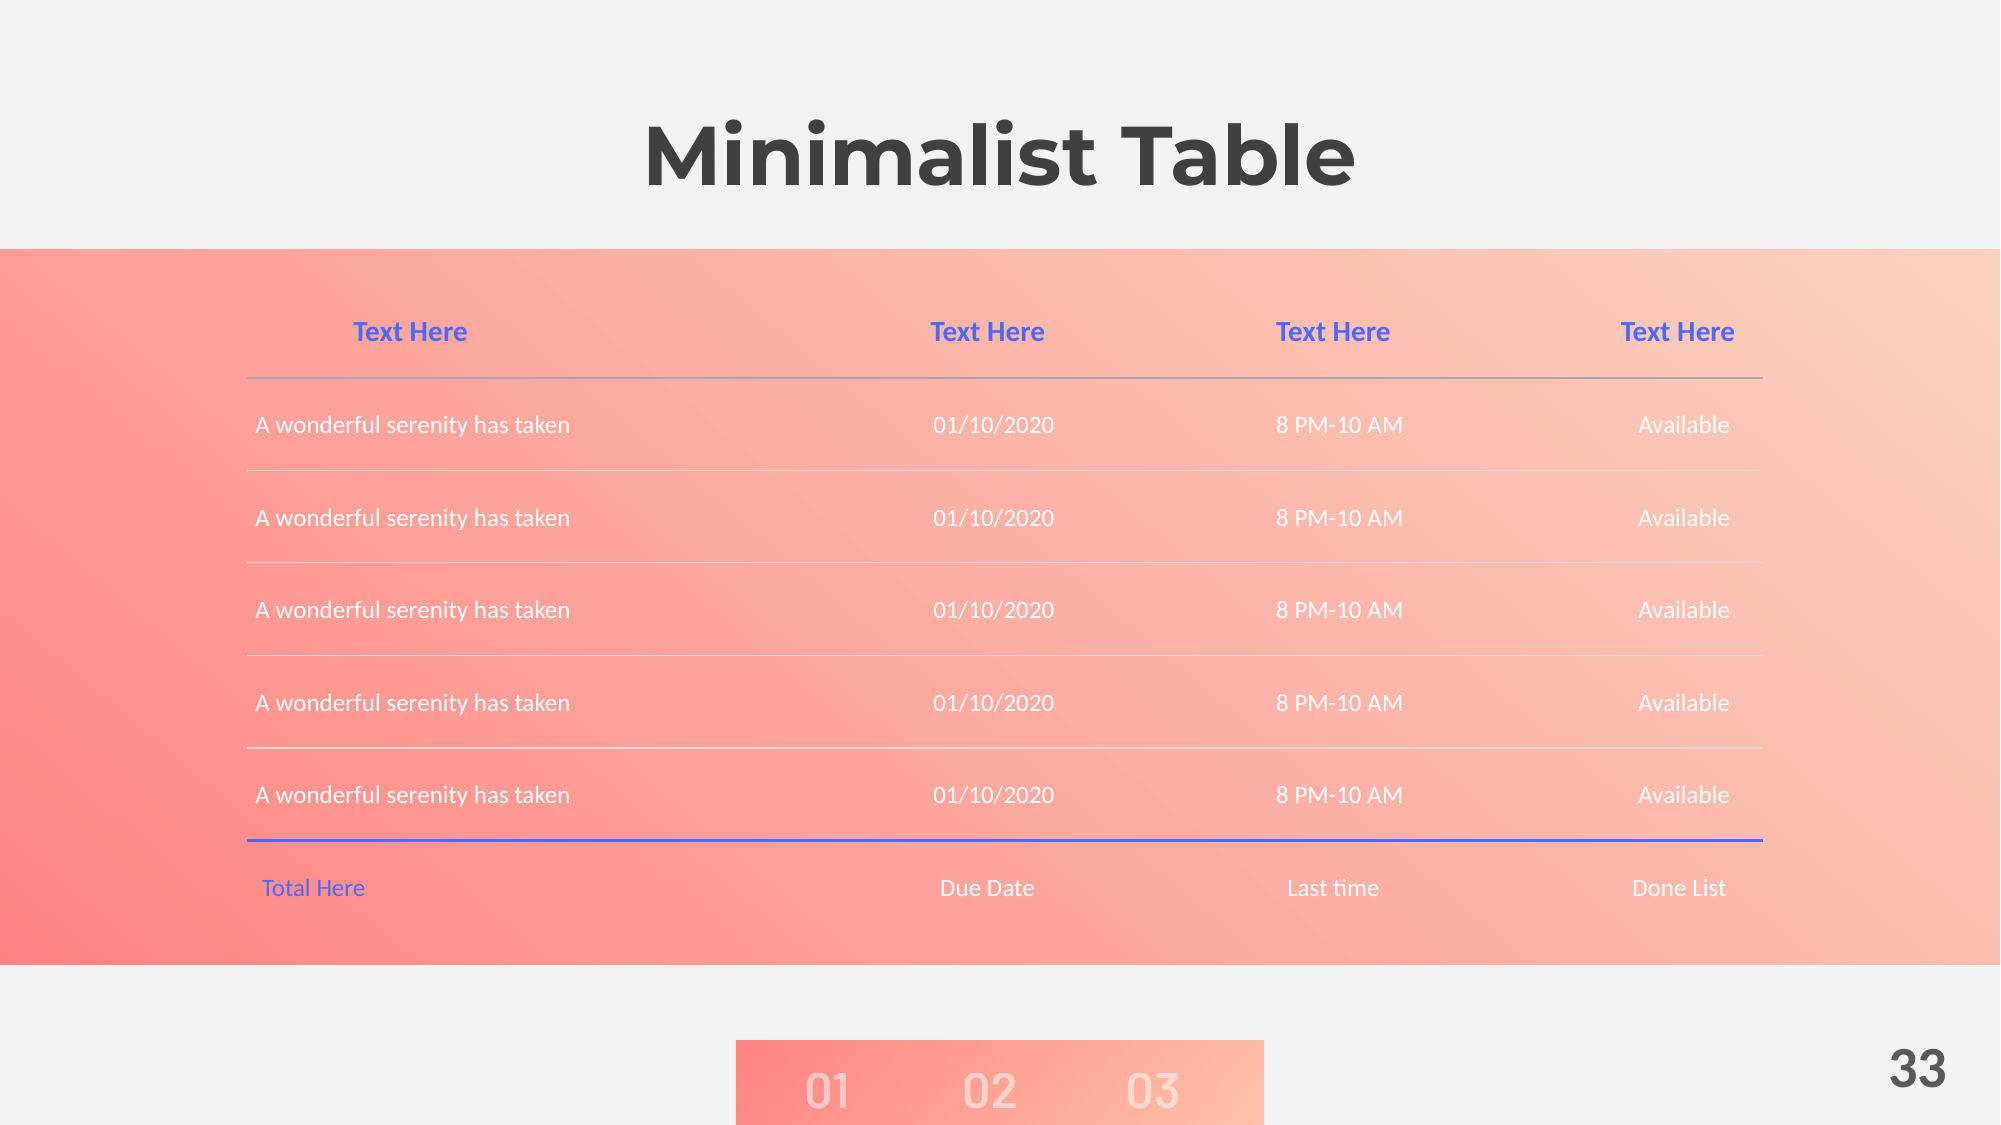

Minimalist Table

Text Here
Text Here
Text Here
Text Here
A wonderful serenity has taken
01/10/2020
8 PM-10 AM
Available
A wonderful serenity has taken
01/10/2020
8 PM-10 AM
Available
A wonderful serenity has taken
01/10/2020
8 PM-10 AM
Available
A wonderful serenity has taken
01/10/2020
8 PM-10 AM
Available
A wonderful serenity has taken
01/10/2020
8 PM-10 AM
Available
Total Here
Due Date
Last time
Done List

01
02
03